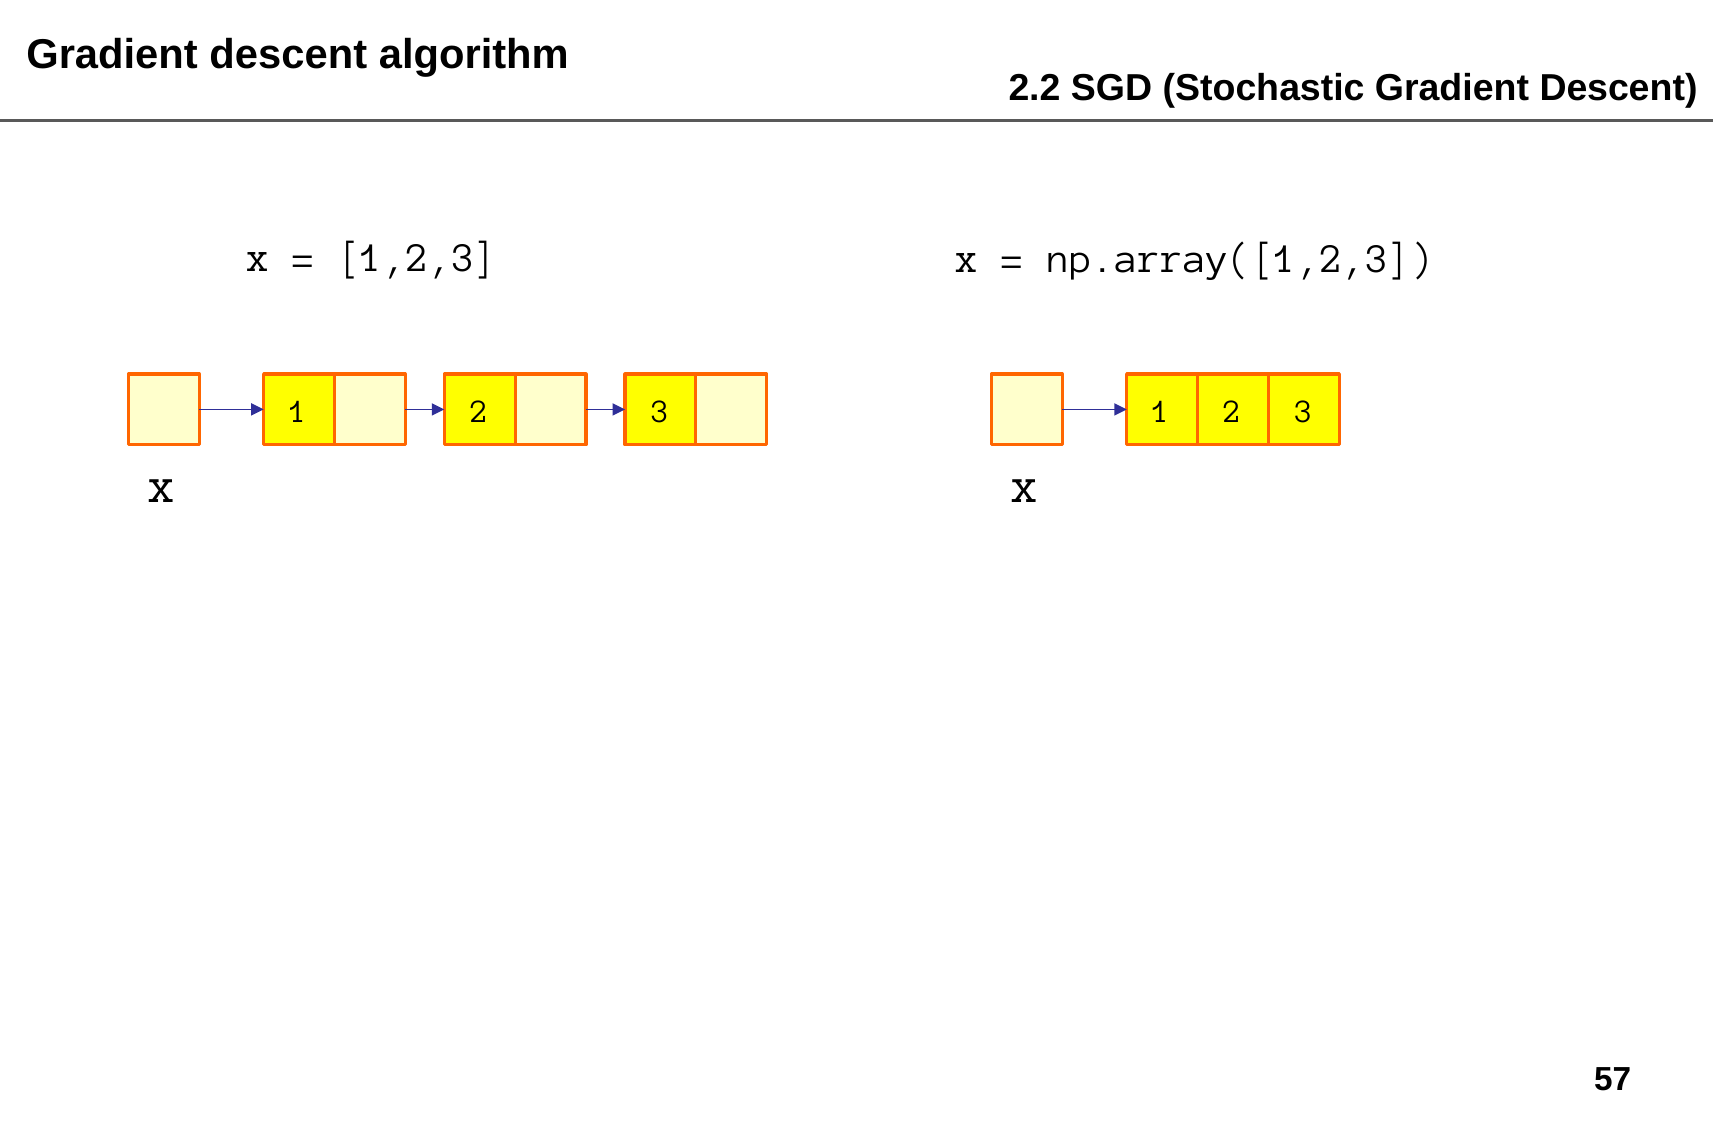

Gradient descent algorithm
2.2 SGD (Stochastic Gradient Descent)
x = [1,2,3]
x = np.array([1,2,3])
2
3

1
2
3
1

x
x